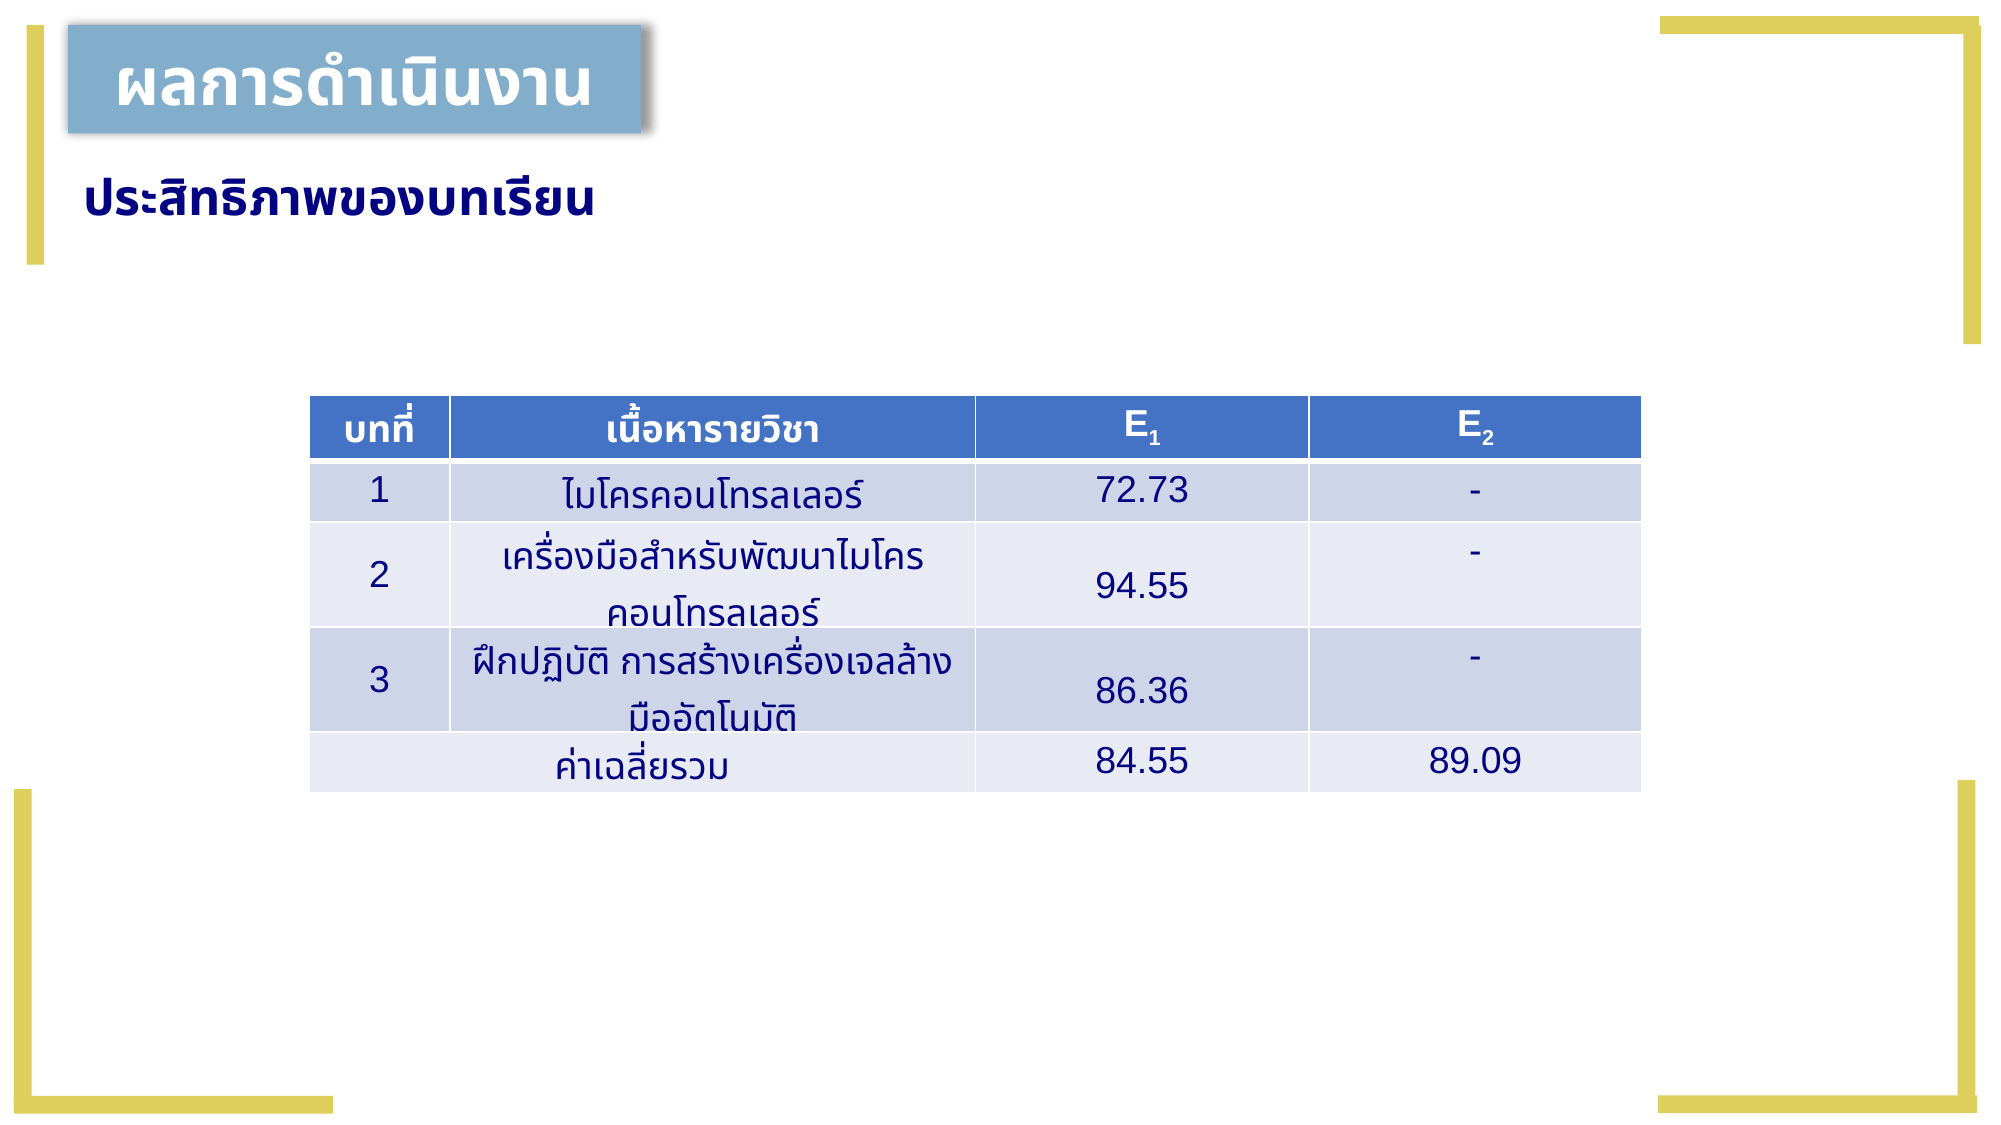

ผลการดำเนินงาน
ประสิทธิภาพของบทเรียน

| บทที่ | เนื้อหารายวิชา | E1 | E2 |
| --- | --- | --- | --- |
| 1 | ไมโครคอนโทรลเลอร์ | 72.73 | - |
| 2 | เครื่องมือสำหรับพัฒนาไมโครคอนโทรลเลอร์ | 94.55 | - |
| 3 | ฝึกปฏิบัติ การสร้างเครื่องเจลล้างมืออัตโนมัติ | 86.36 | - |
| ค่าเฉลี่ยรวม |  | 84.55 | 89.09 |